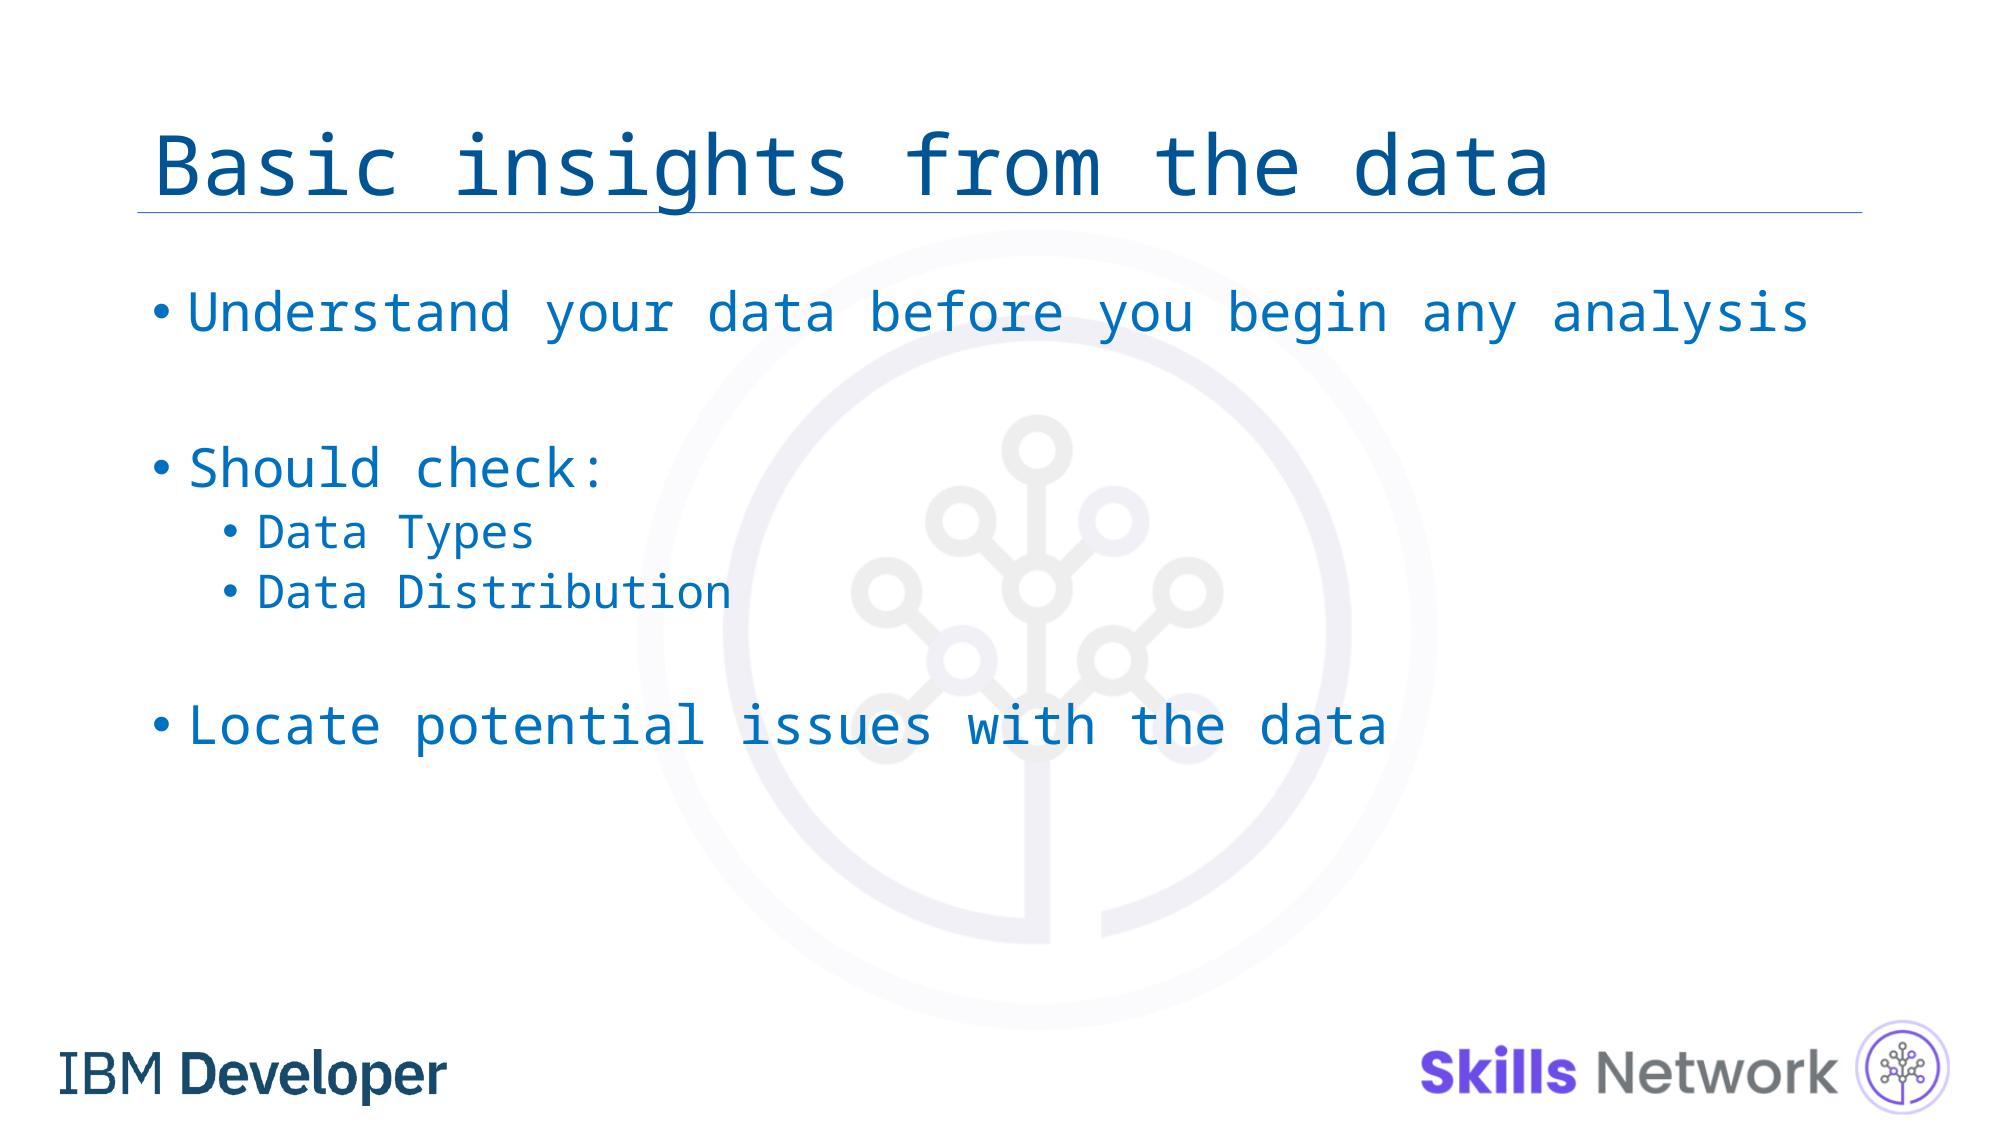

# Basic insights from the data
Understand your data before you begin any analysis

Should check:
Data Types
Data Distribution

Locate potential issues with the data